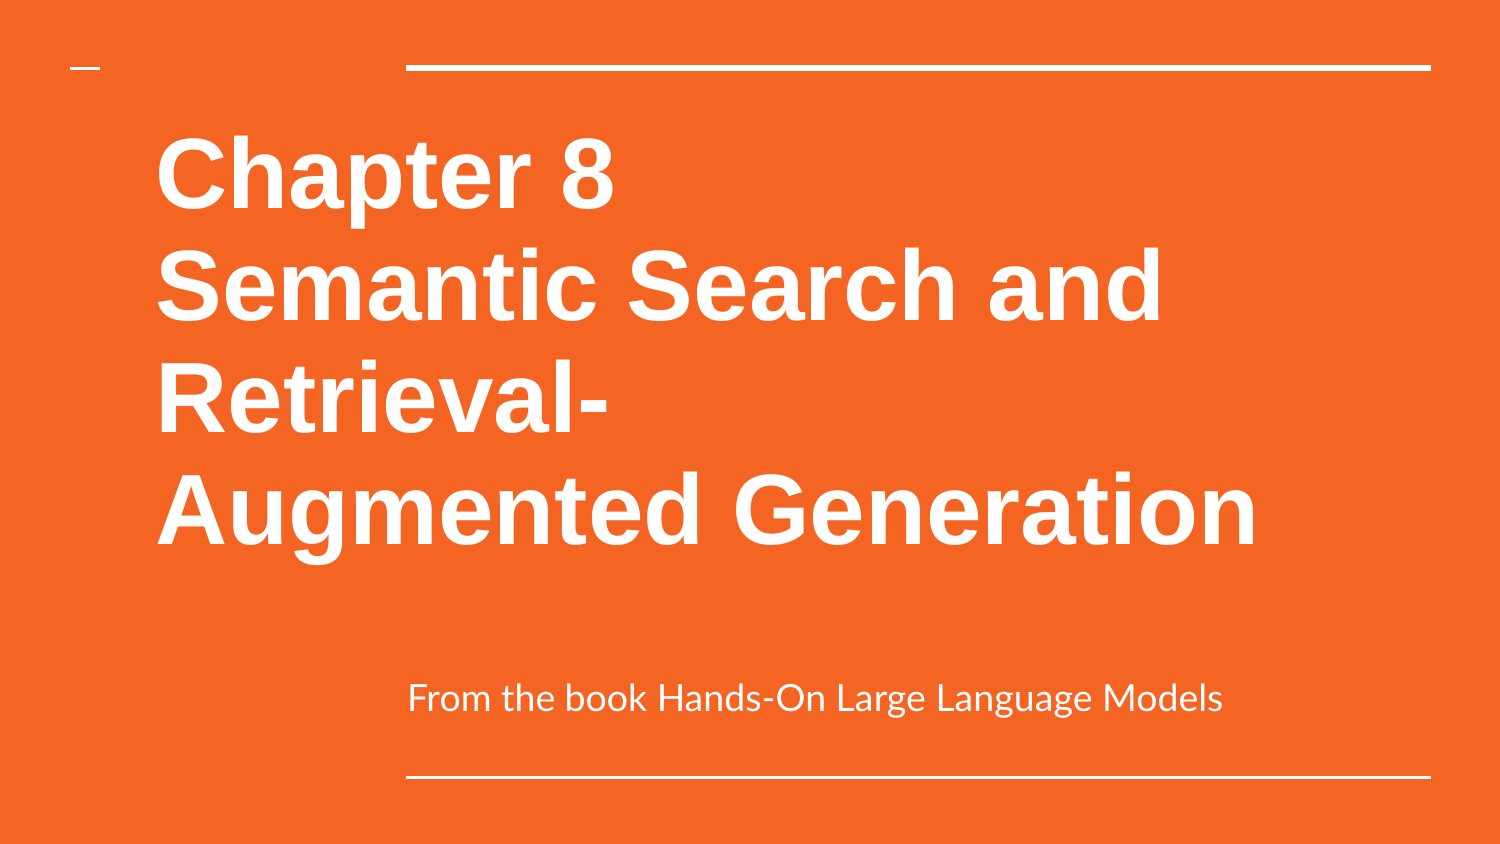

# Chapter 8
Semantic Search and Retrieval-
Augmented Generation
From the book Hands-On Large Language Models